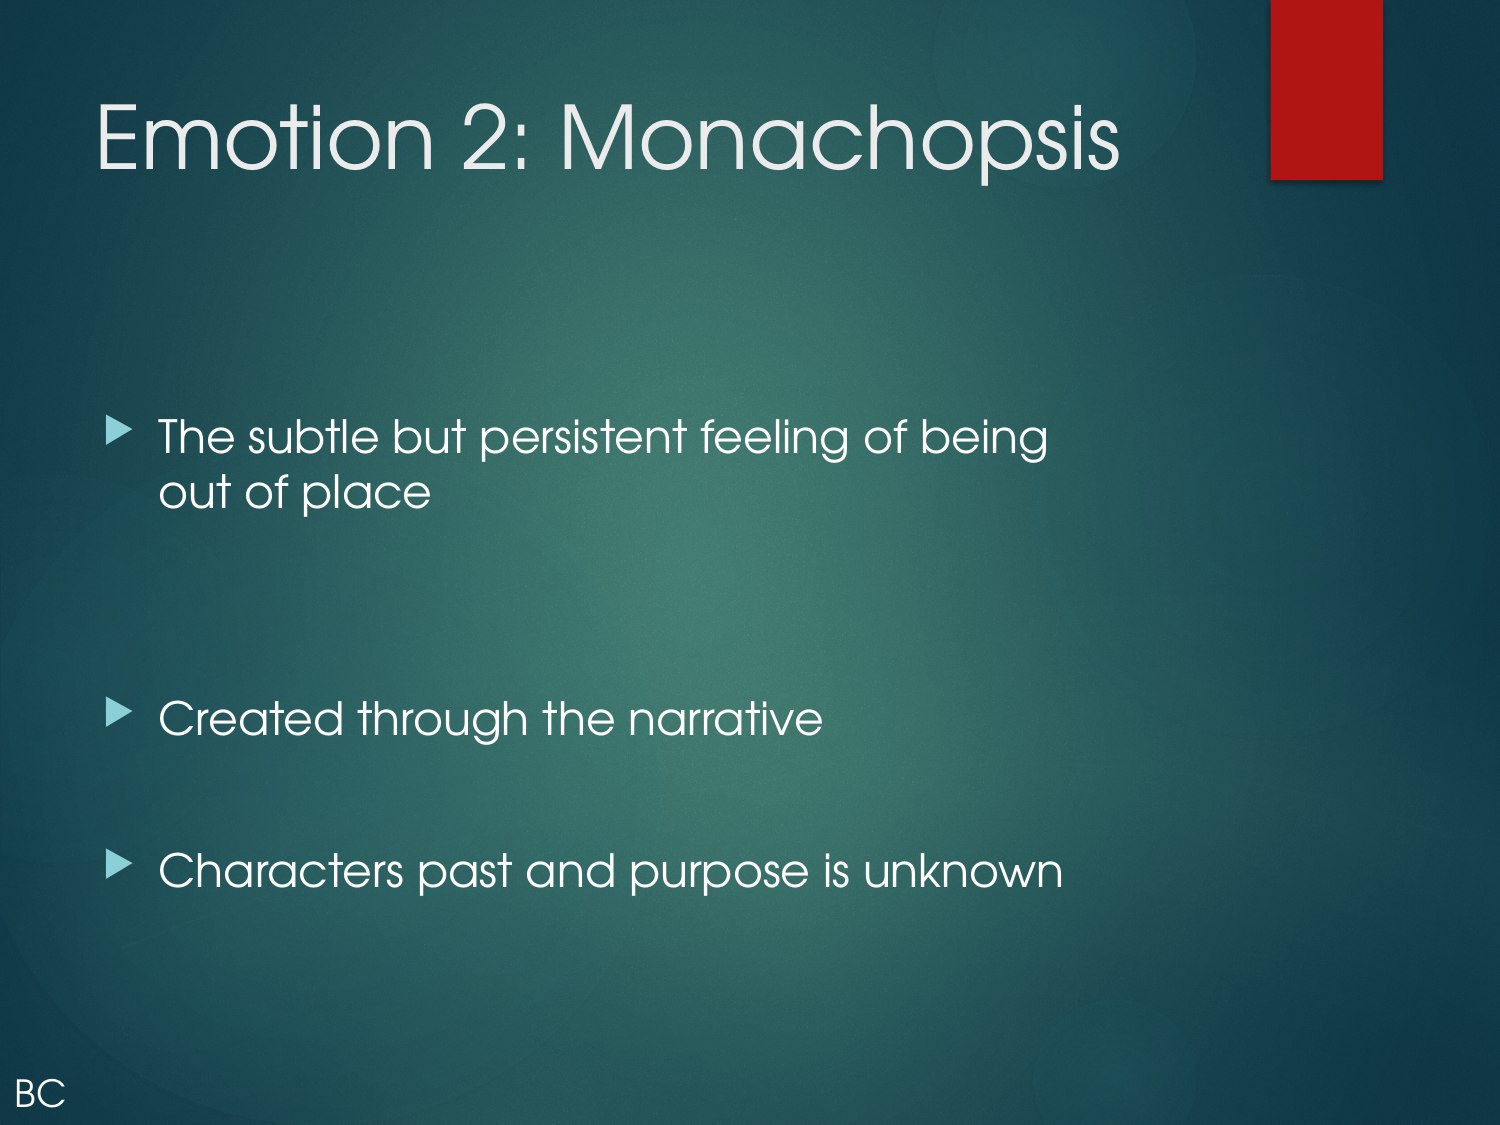

# Emotion 2: Monachopsis
The subtle but persistent feeling of being out of place

Created through the narrative

Characters past and purpose is unknown

BC